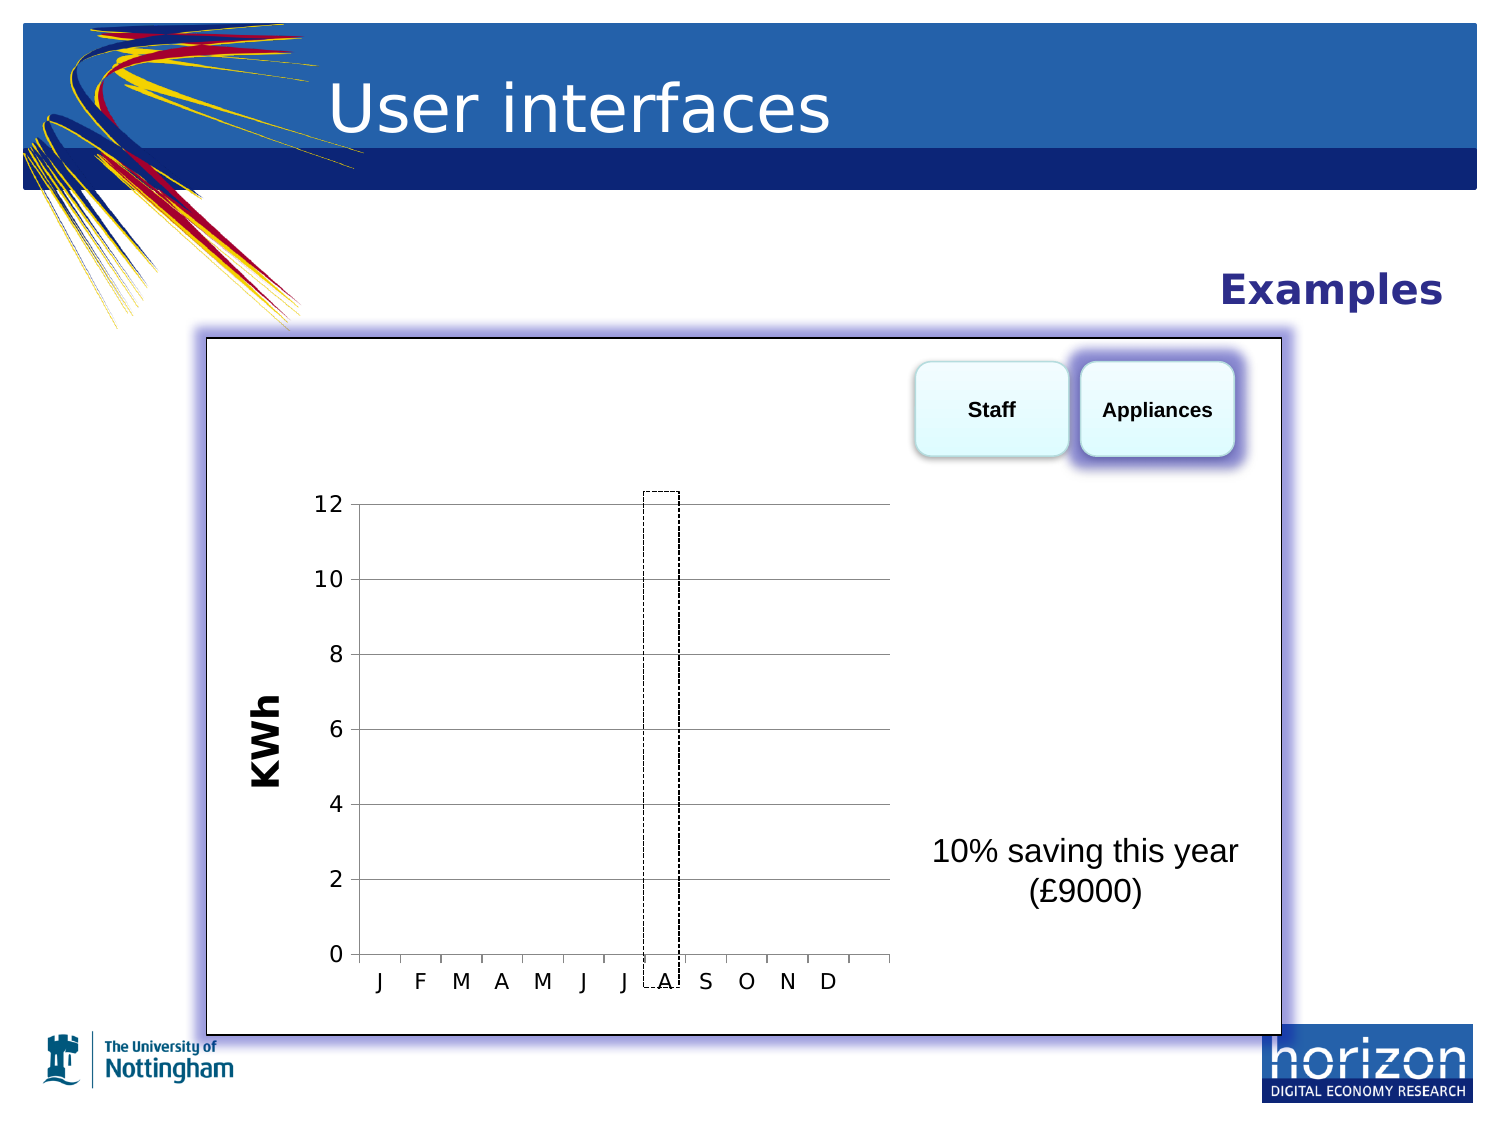

# User interfaces
Examples

Staff
Appliances

### Chart

| Category | KWh | Series 2 | Series 3 |
|---|---|---|---|
| J | 2000.0 | 2000.0 | None |
| F | 2000.0 | 2000.0 | None |
| M | 2000.0 | 2000.0 | None |
| A | 2000.0 | 2000.0 | None |
| M | 3000.0 | 3000.0 | None |
| J | 4000.0 | 3500.0 | None |
| J | 4000.0 | 3500.0 | None |
| A | 4000.0 | 2900.0 | None |
| S | 4000.0 | None | None |
| O | 3000.0 | None | None |
| N | 2000.0 | None | None |
| D | 2000.0 | None | None |
10% saving this year
(£9000)